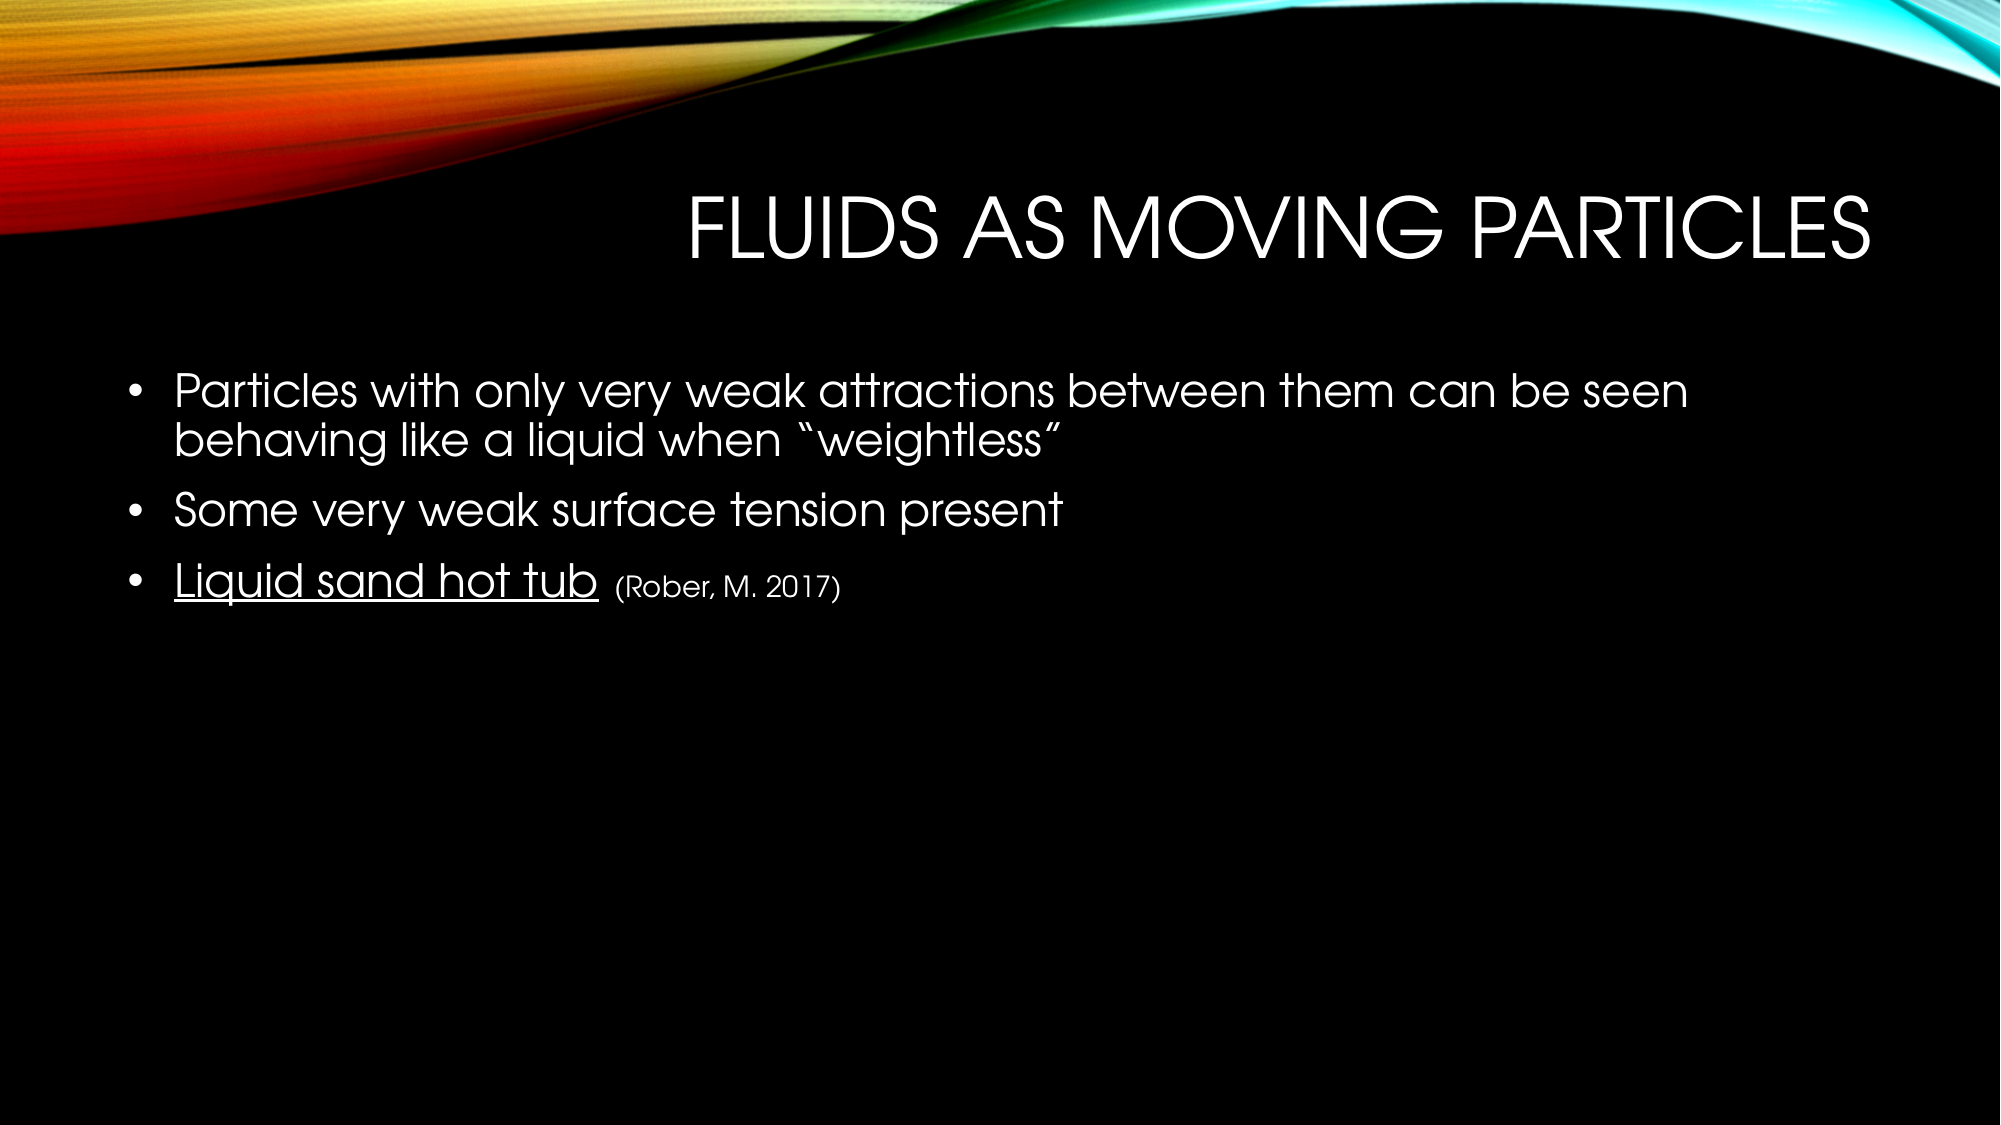

# Fluids as moving particles
Particles with only very weak attractions between them can be seen behaving like a liquid when “weightless”
Some very weak surface tension present
Liquid sand hot tub  (Rober, M. 2017)